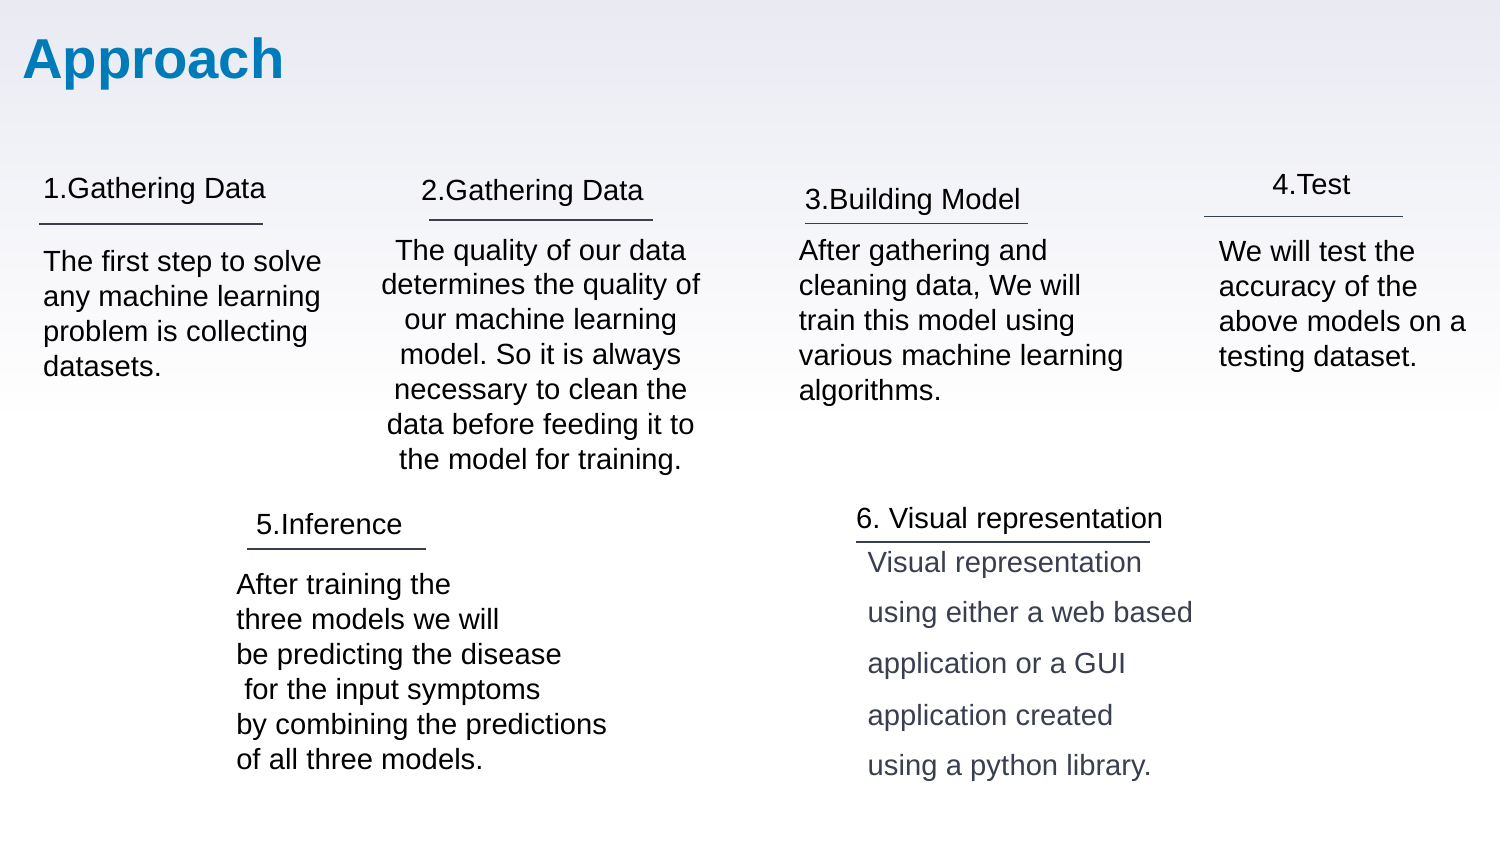

# Approach
4.Test
1.Gathering Data
2.Gathering Data
3.Building Model
The quality of our data determines the quality of our machine learning model. So it is always necessary to clean the data before feeding it to the model for training.
After gathering and
cleaning data, We will
train this model using
various machine learning
algorithms.
We will test the
accuracy of the
above models on a
testing dataset.
The first step to solve
any machine learning
problem is collecting
datasets.

Visual representation
using either a web based
application or a GUI
application created
using a python library.

6. Visual representation
5.Inference
After training the
three models we will
be predicting the disease
 for the input symptoms
by combining the predictions
of all three models.